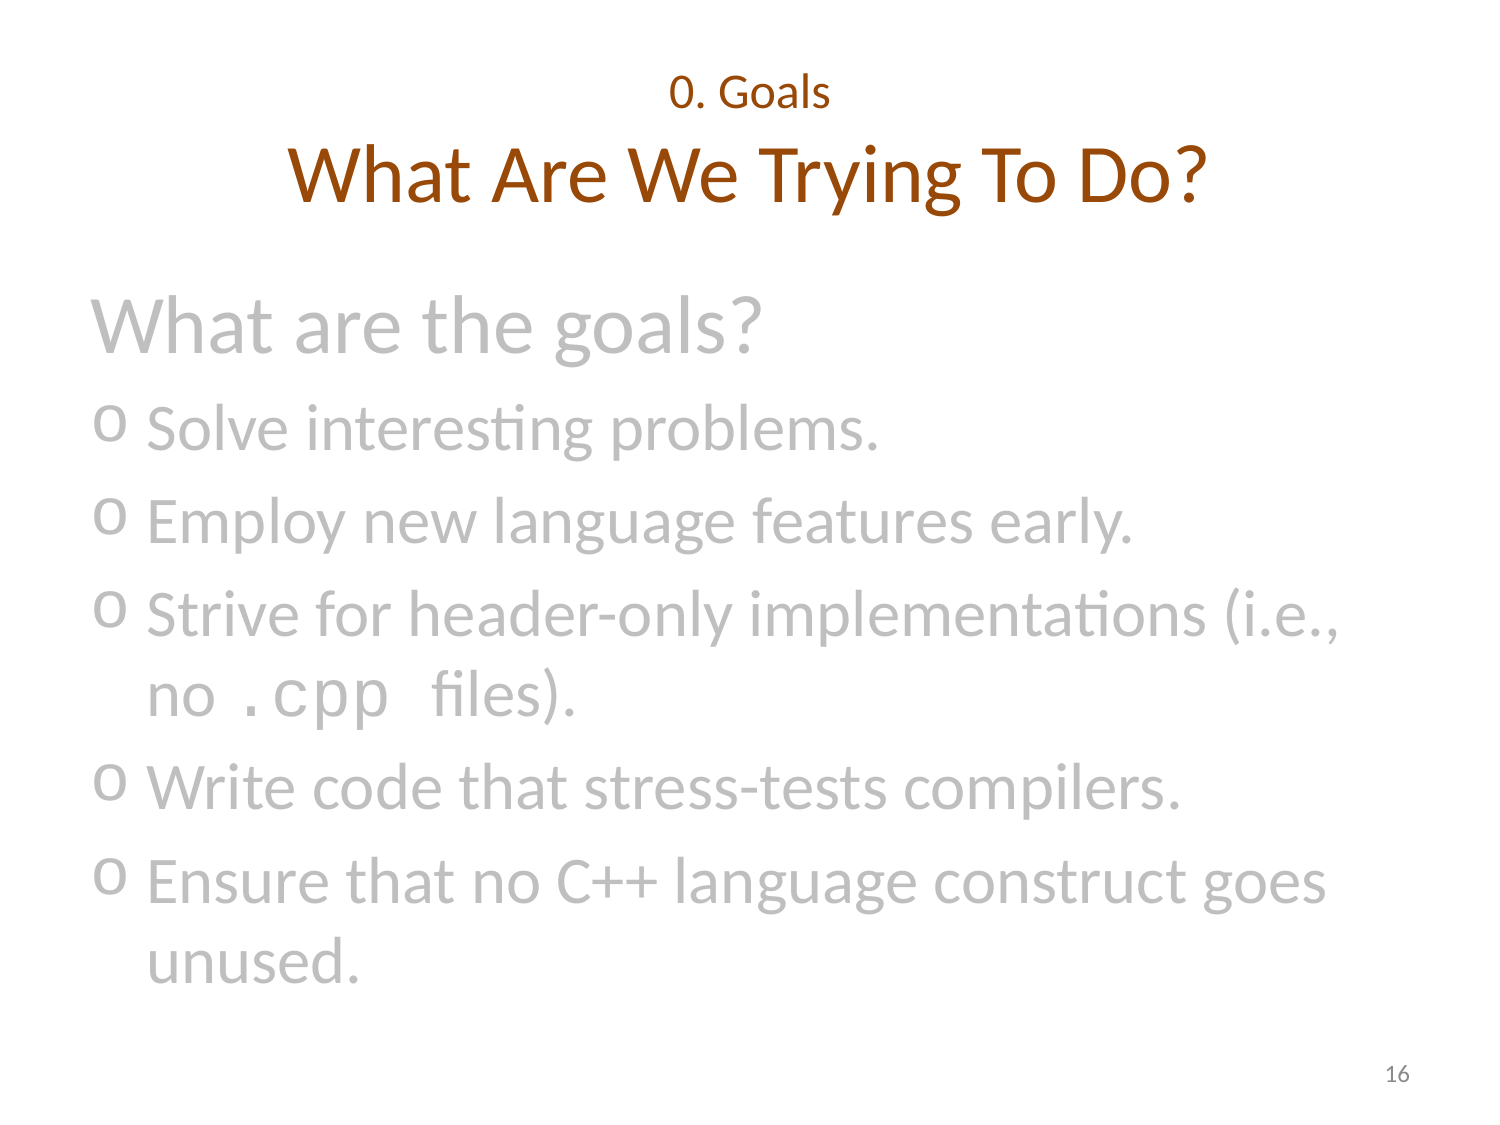

# 0. Goals What Are We Trying To Do?
What are the goals?
Solve interesting problems.
Employ new language features early.
Strive for header-only implementations (i.e., no .cpp files).
Write code that stress-tests compilers.
Ensure that no C++ language construct goes unused.

16